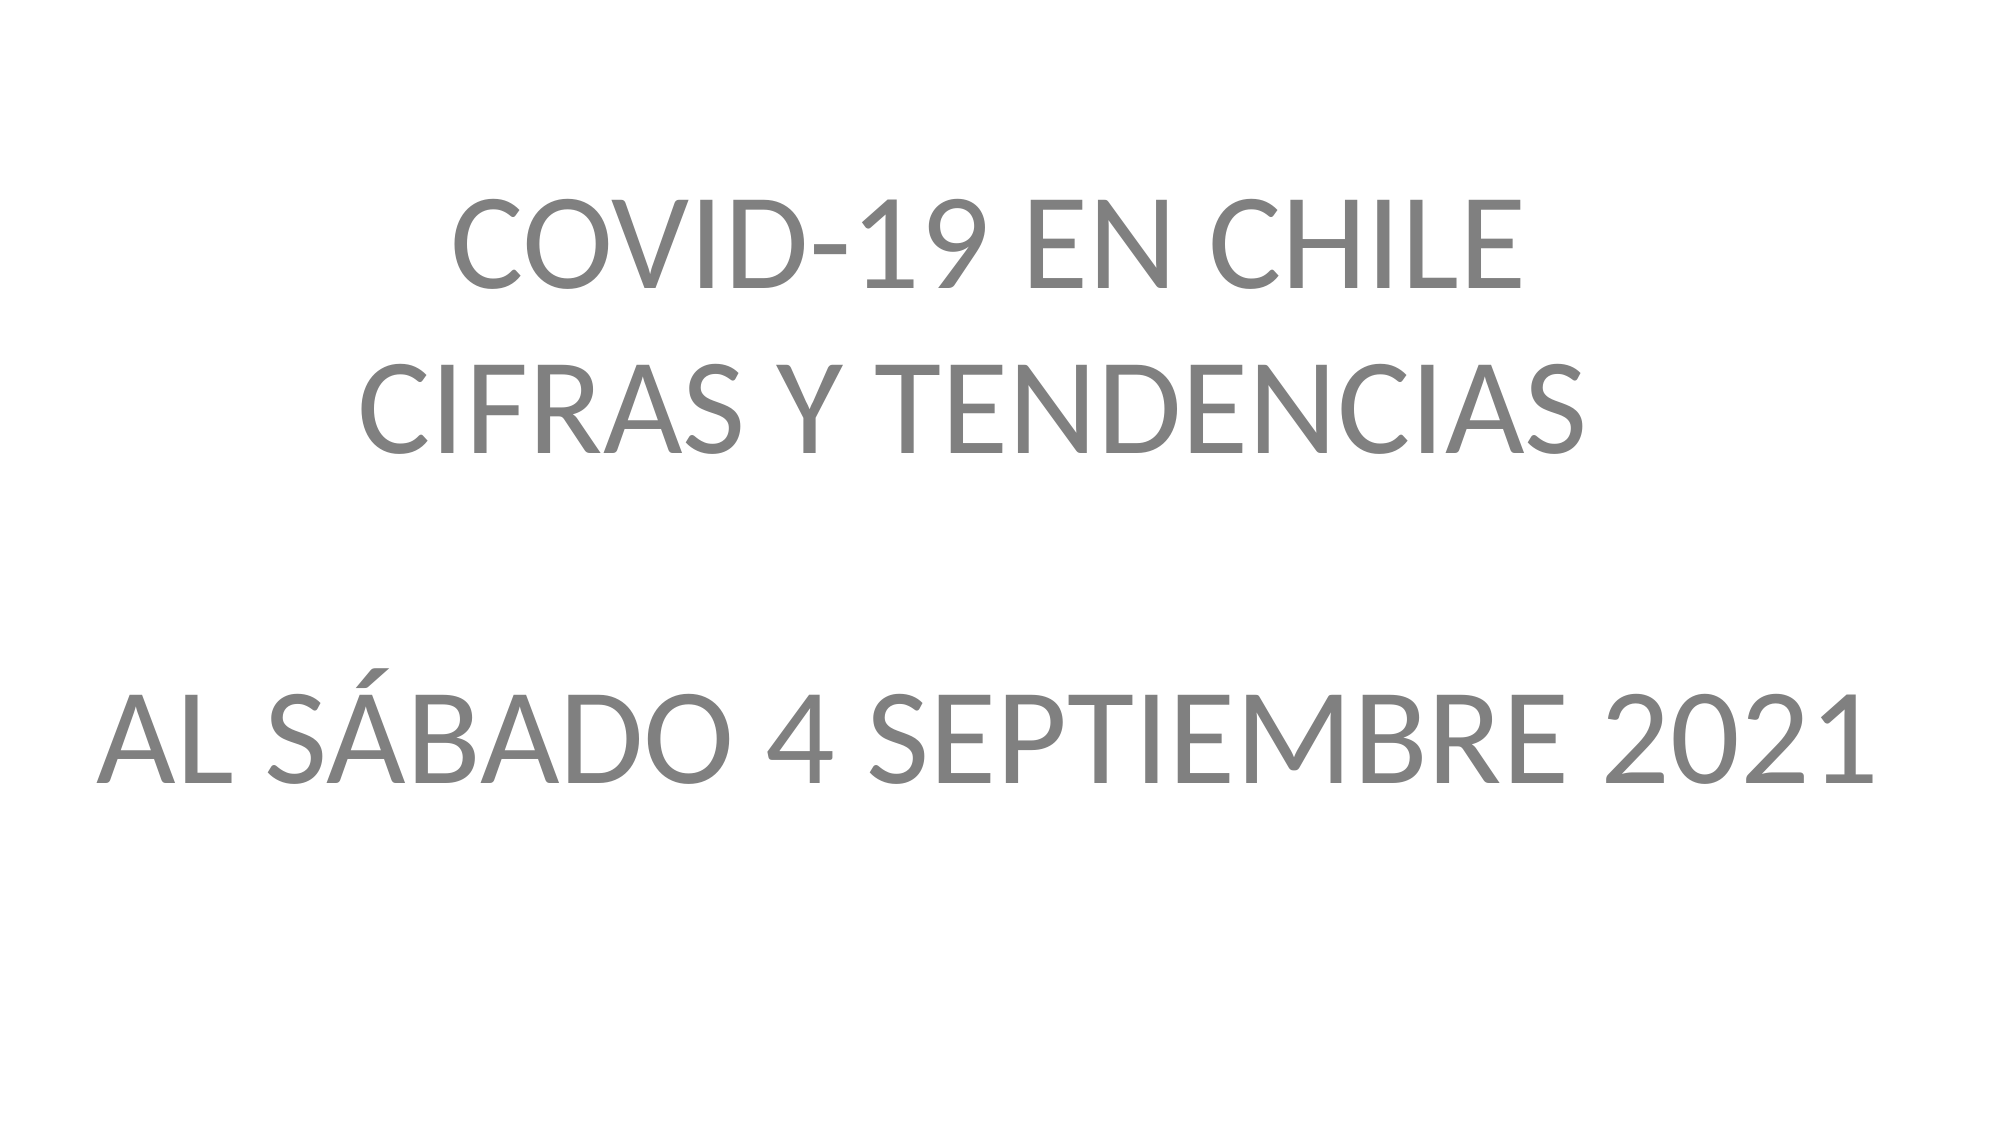

COVID-19 EN CHILE
CIFRAS Y TENDENCIAS

AL SÁBADO 4 SEPTIEMBRE 2021